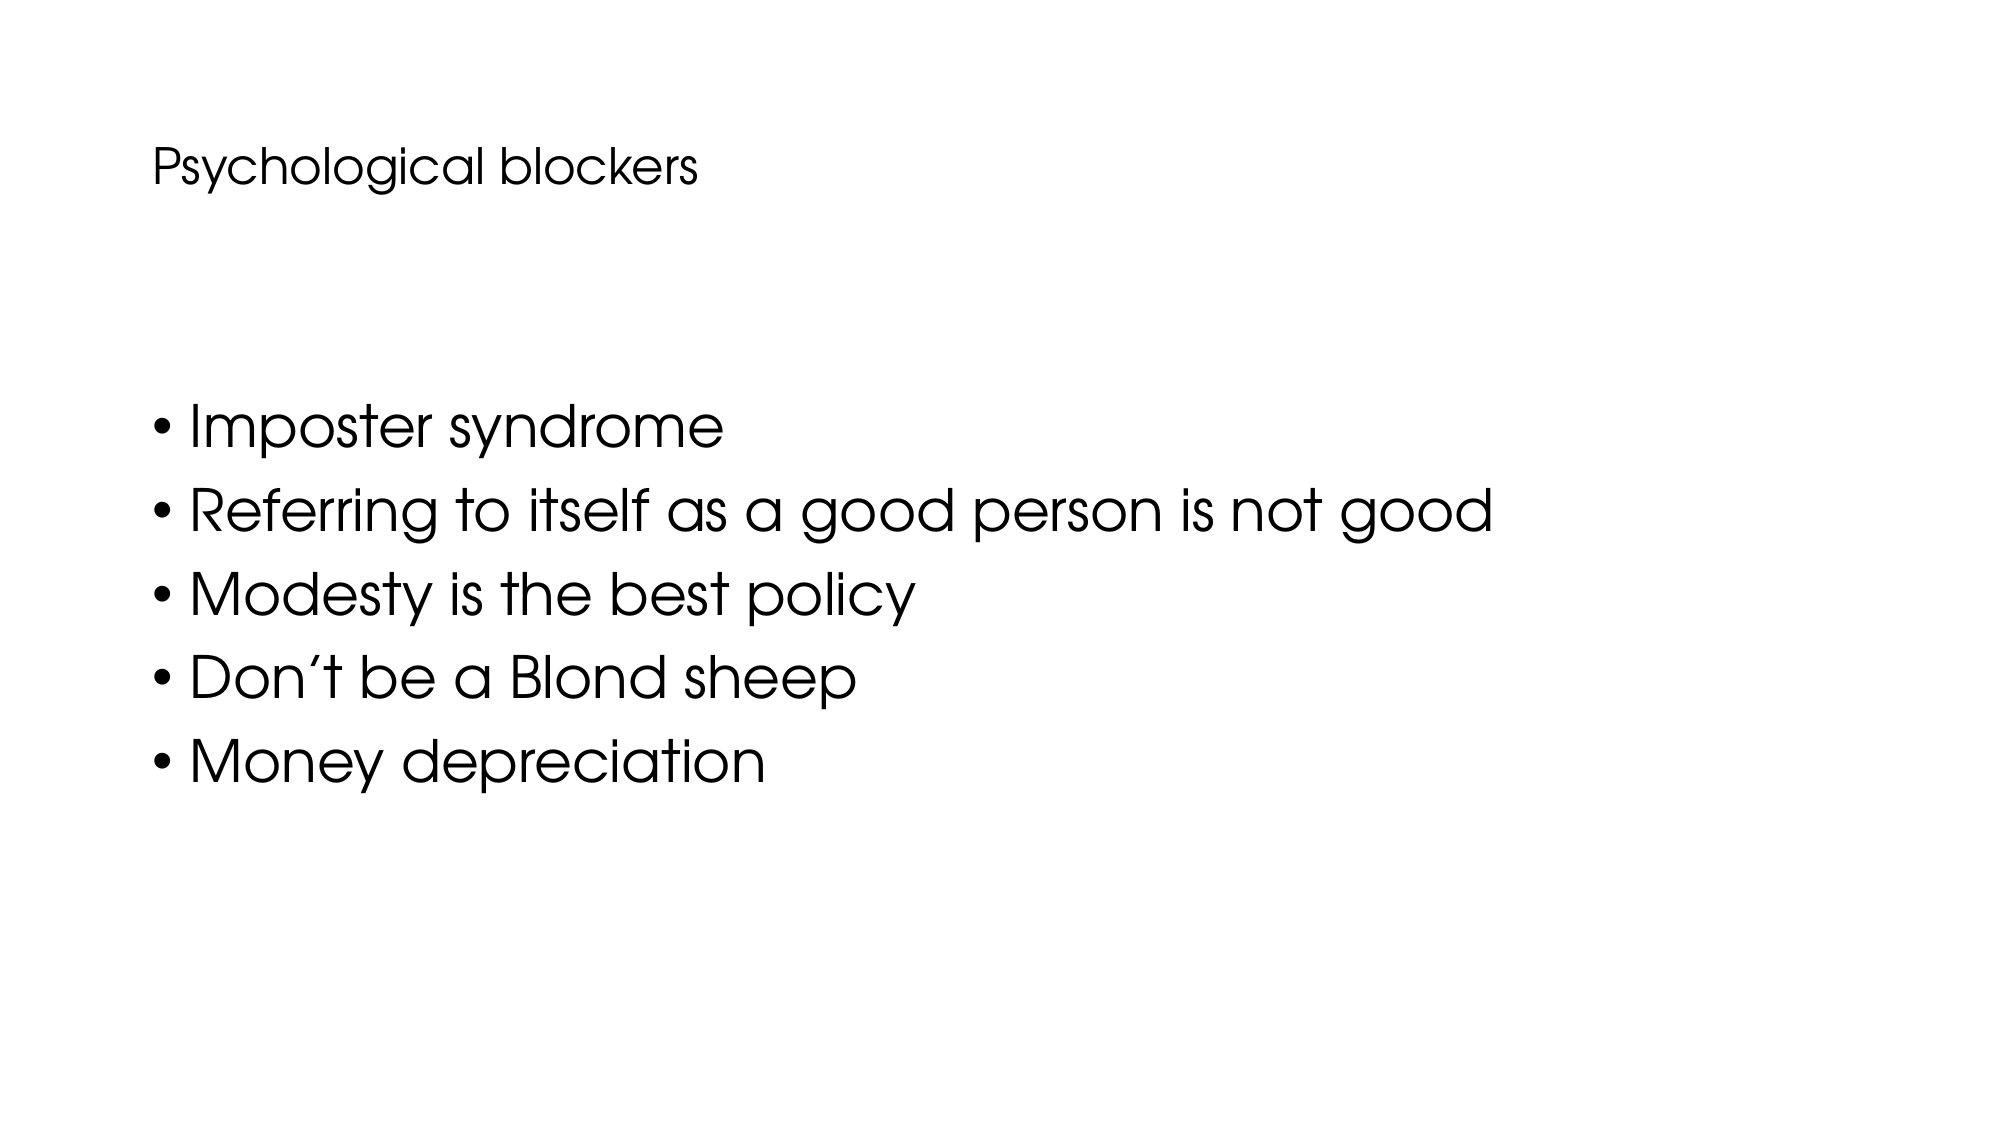

# Psychological blockers

Imposter syndrome
Referring to itself as a good person is not good
Modesty is the best policy
Don’t be a Blond sheep
Money depreciation